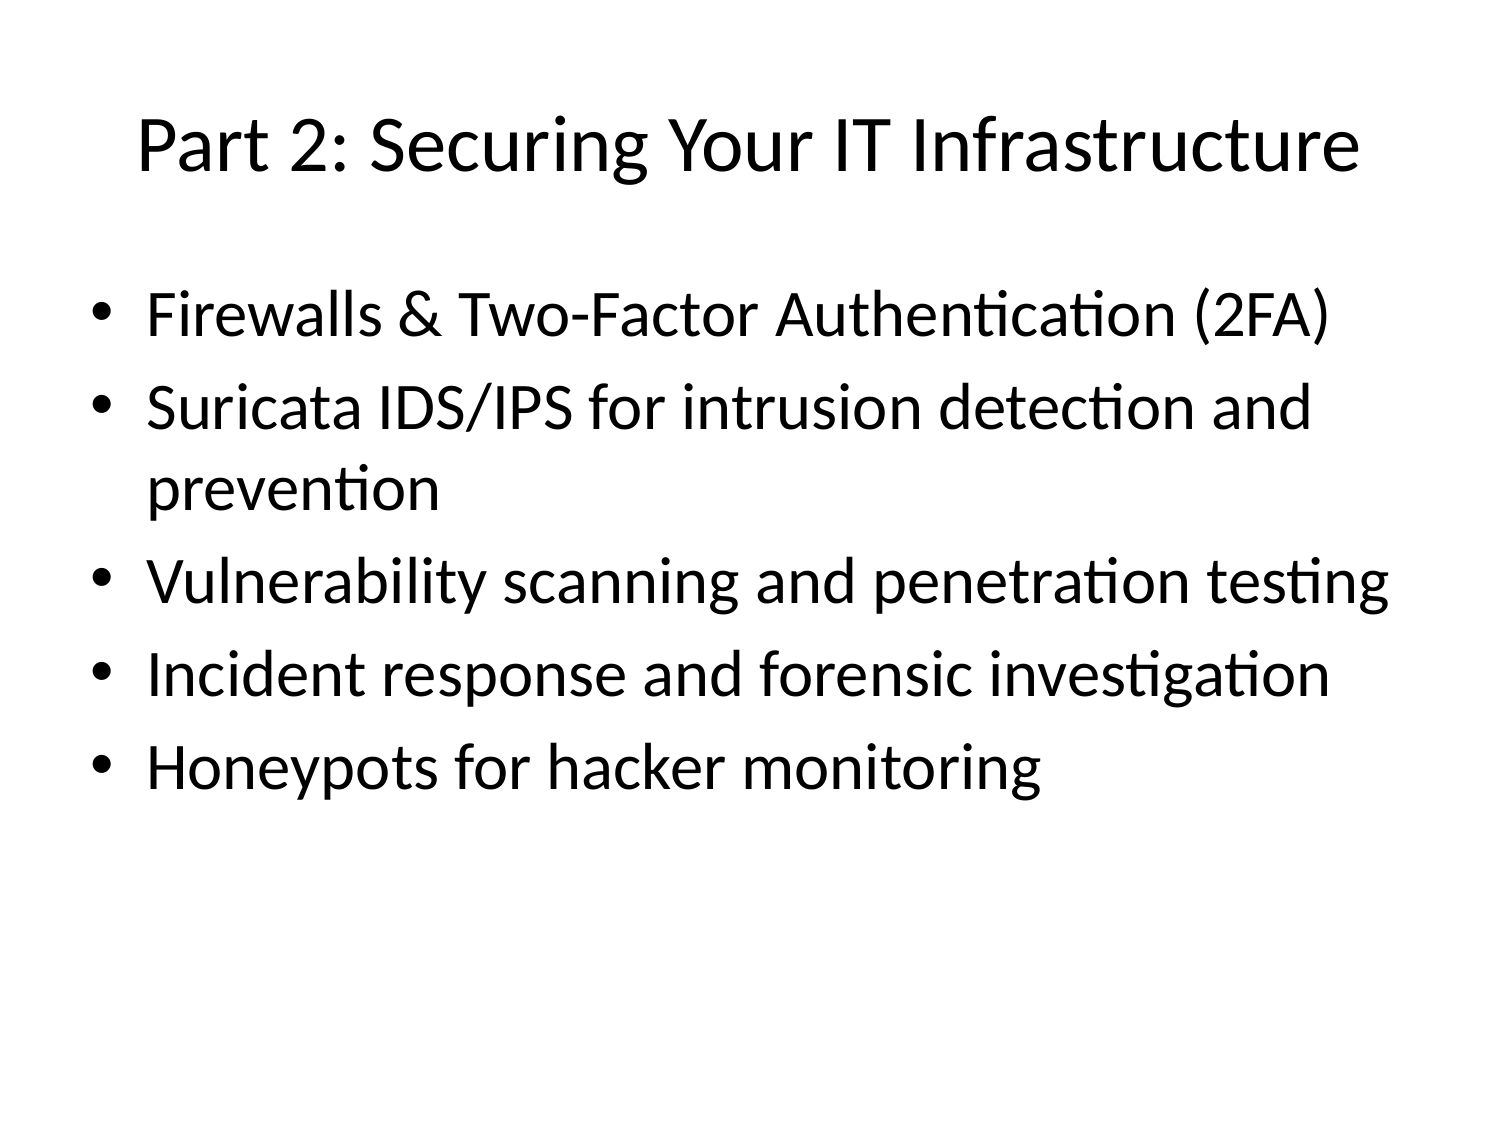

# Part 2: Securing Your IT Infrastructure
Firewalls & Two-Factor Authentication (2FA)
Suricata IDS/IPS for intrusion detection and prevention
Vulnerability scanning and penetration testing
Incident response and forensic investigation
Honeypots for hacker monitoring